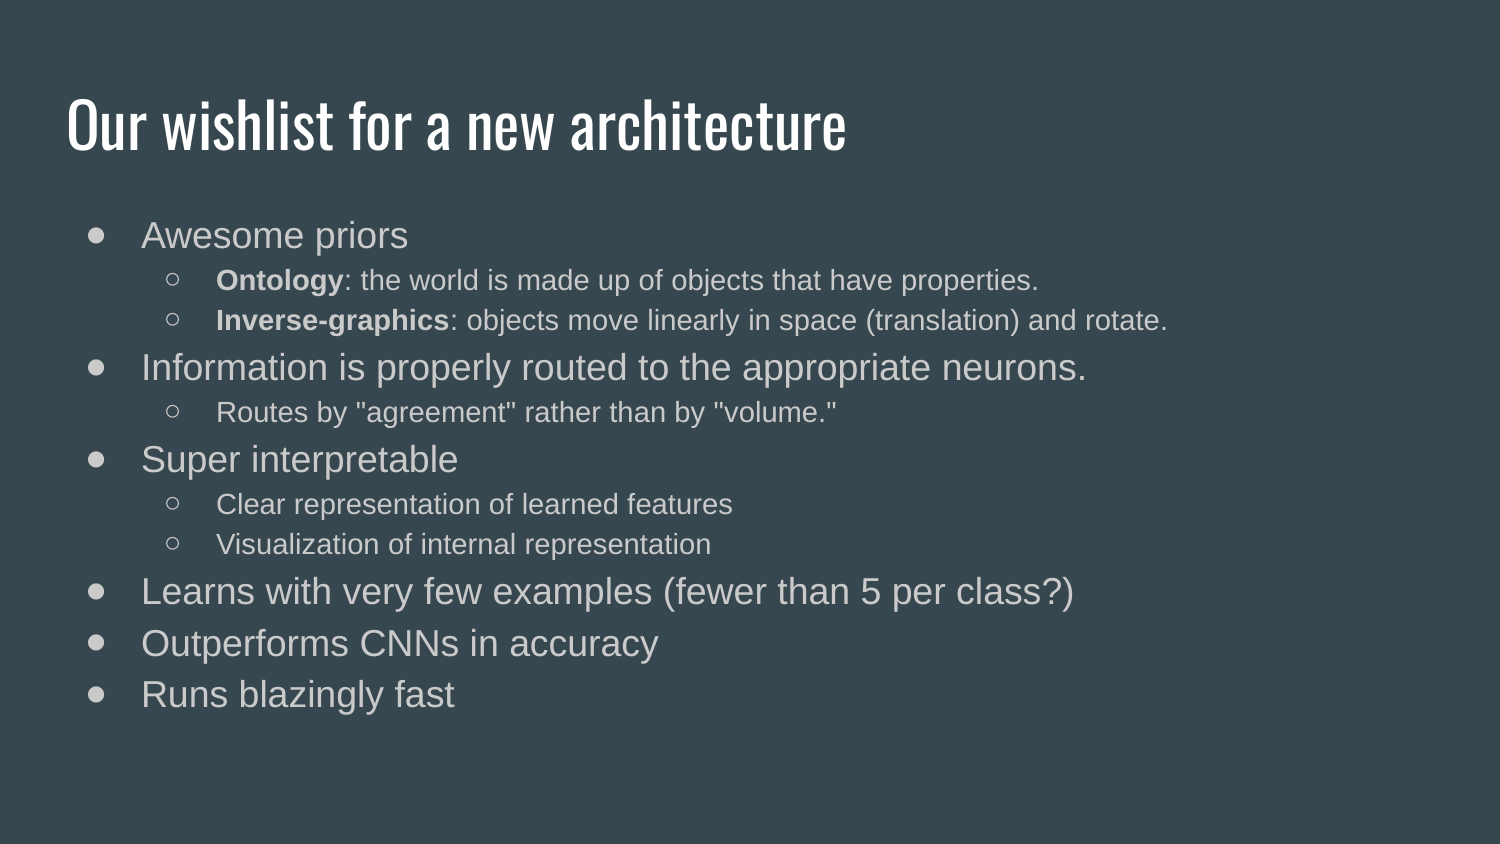

# Our wishlist for a new architecture
Awesome priors
Ontology: the world is made up of objects that have properties.
Inverse-graphics: objects move linearly in space (translation) and rotate.
Information is properly routed to the appropriate neurons.
Routes by "agreement" rather than by "volume."
Super interpretable
Clear representation of learned features
Visualization of internal representation
Learns with very few examples (fewer than 5 per class?)
Outperforms CNNs in accuracy
Runs blazingly fast